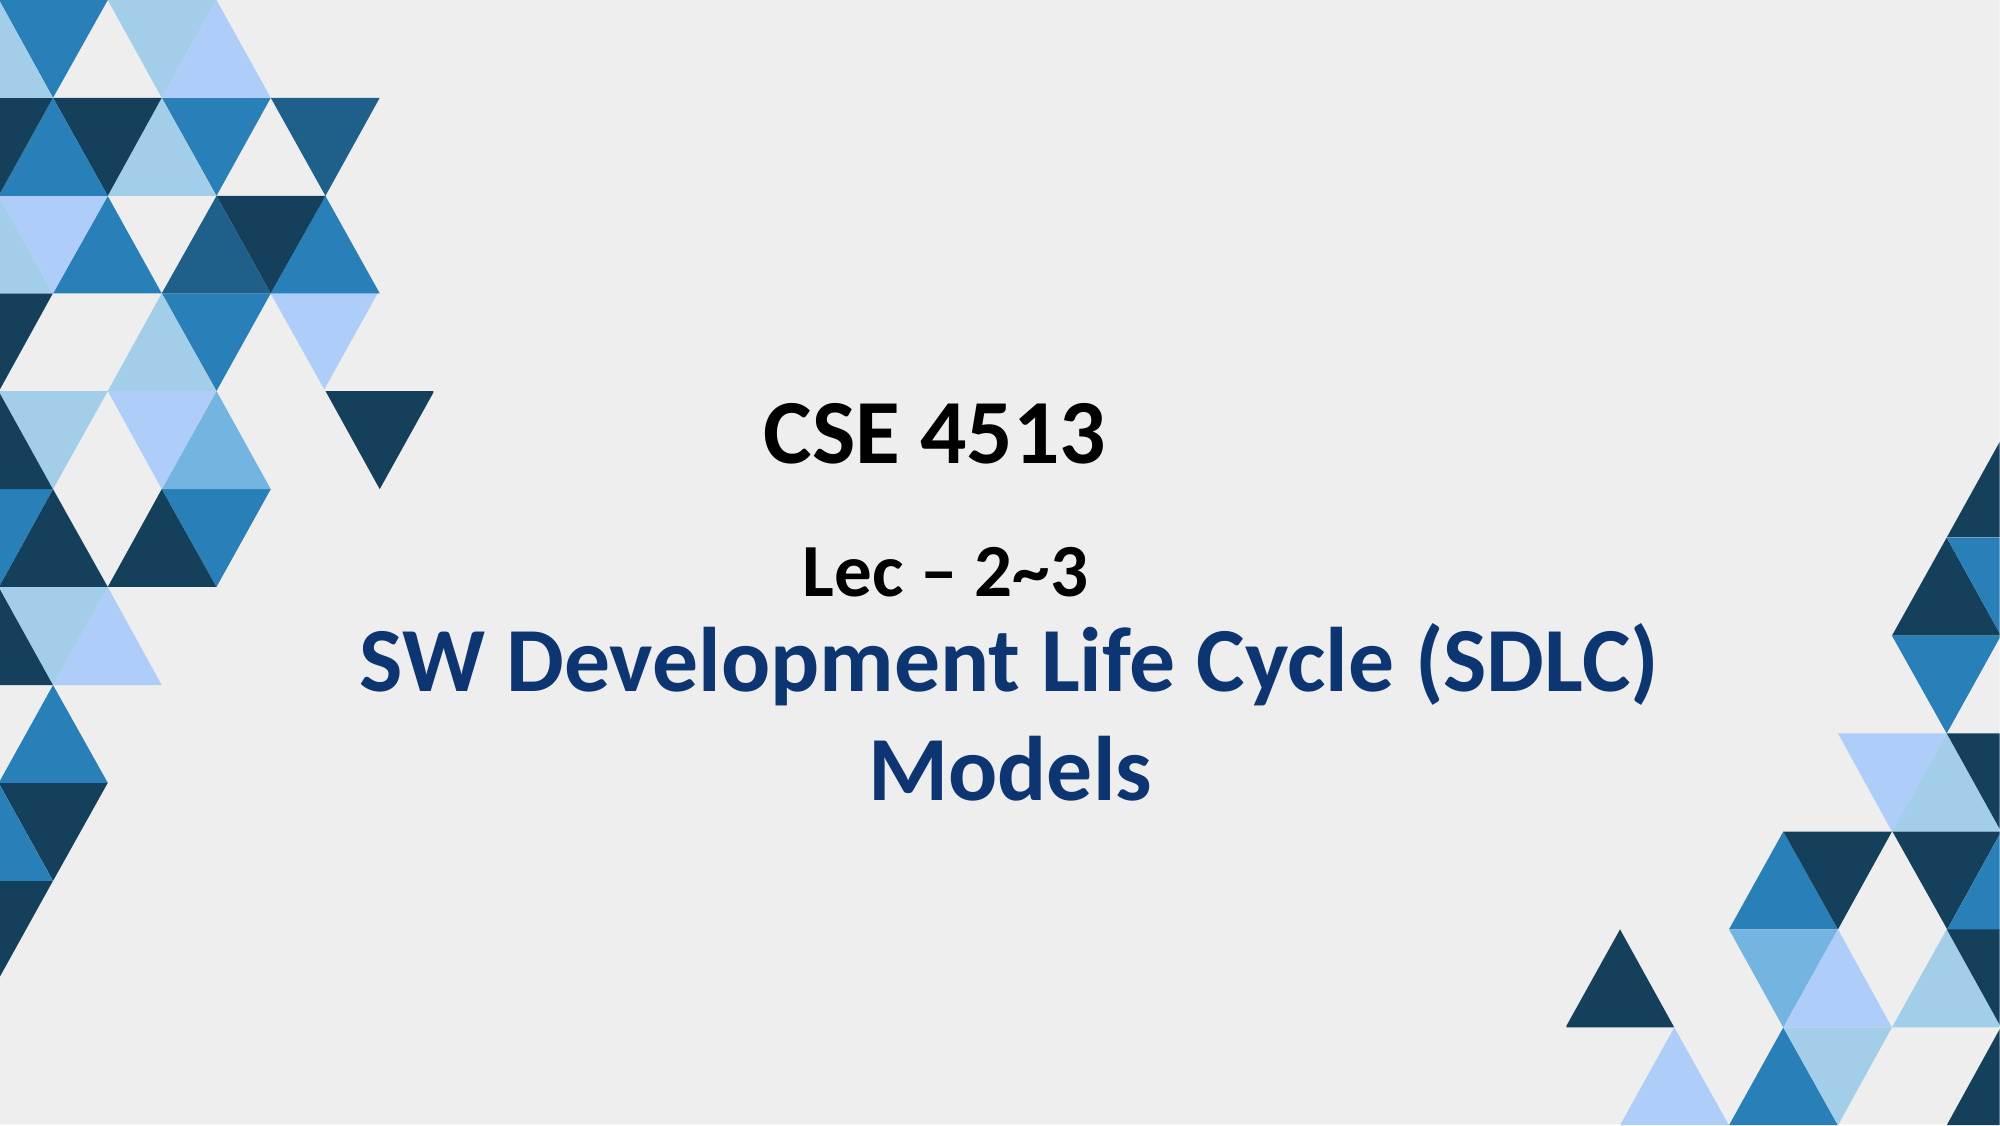

# CSE 4513

Lec – 2~3

SW Development Life Cycle (SDLC) Models